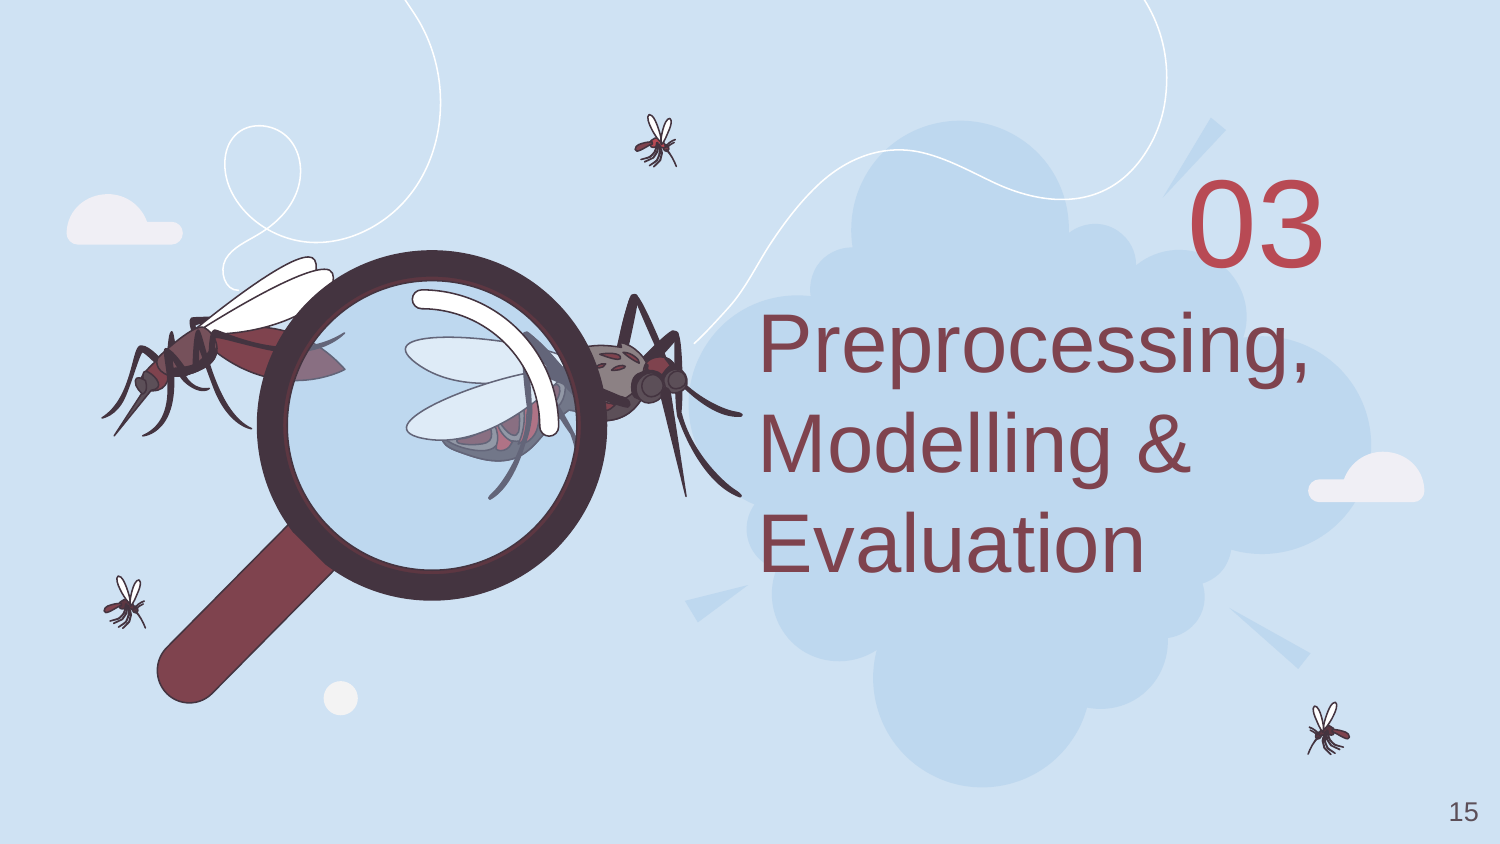

03

# Preprocessing, Modelling & Evaluation

15